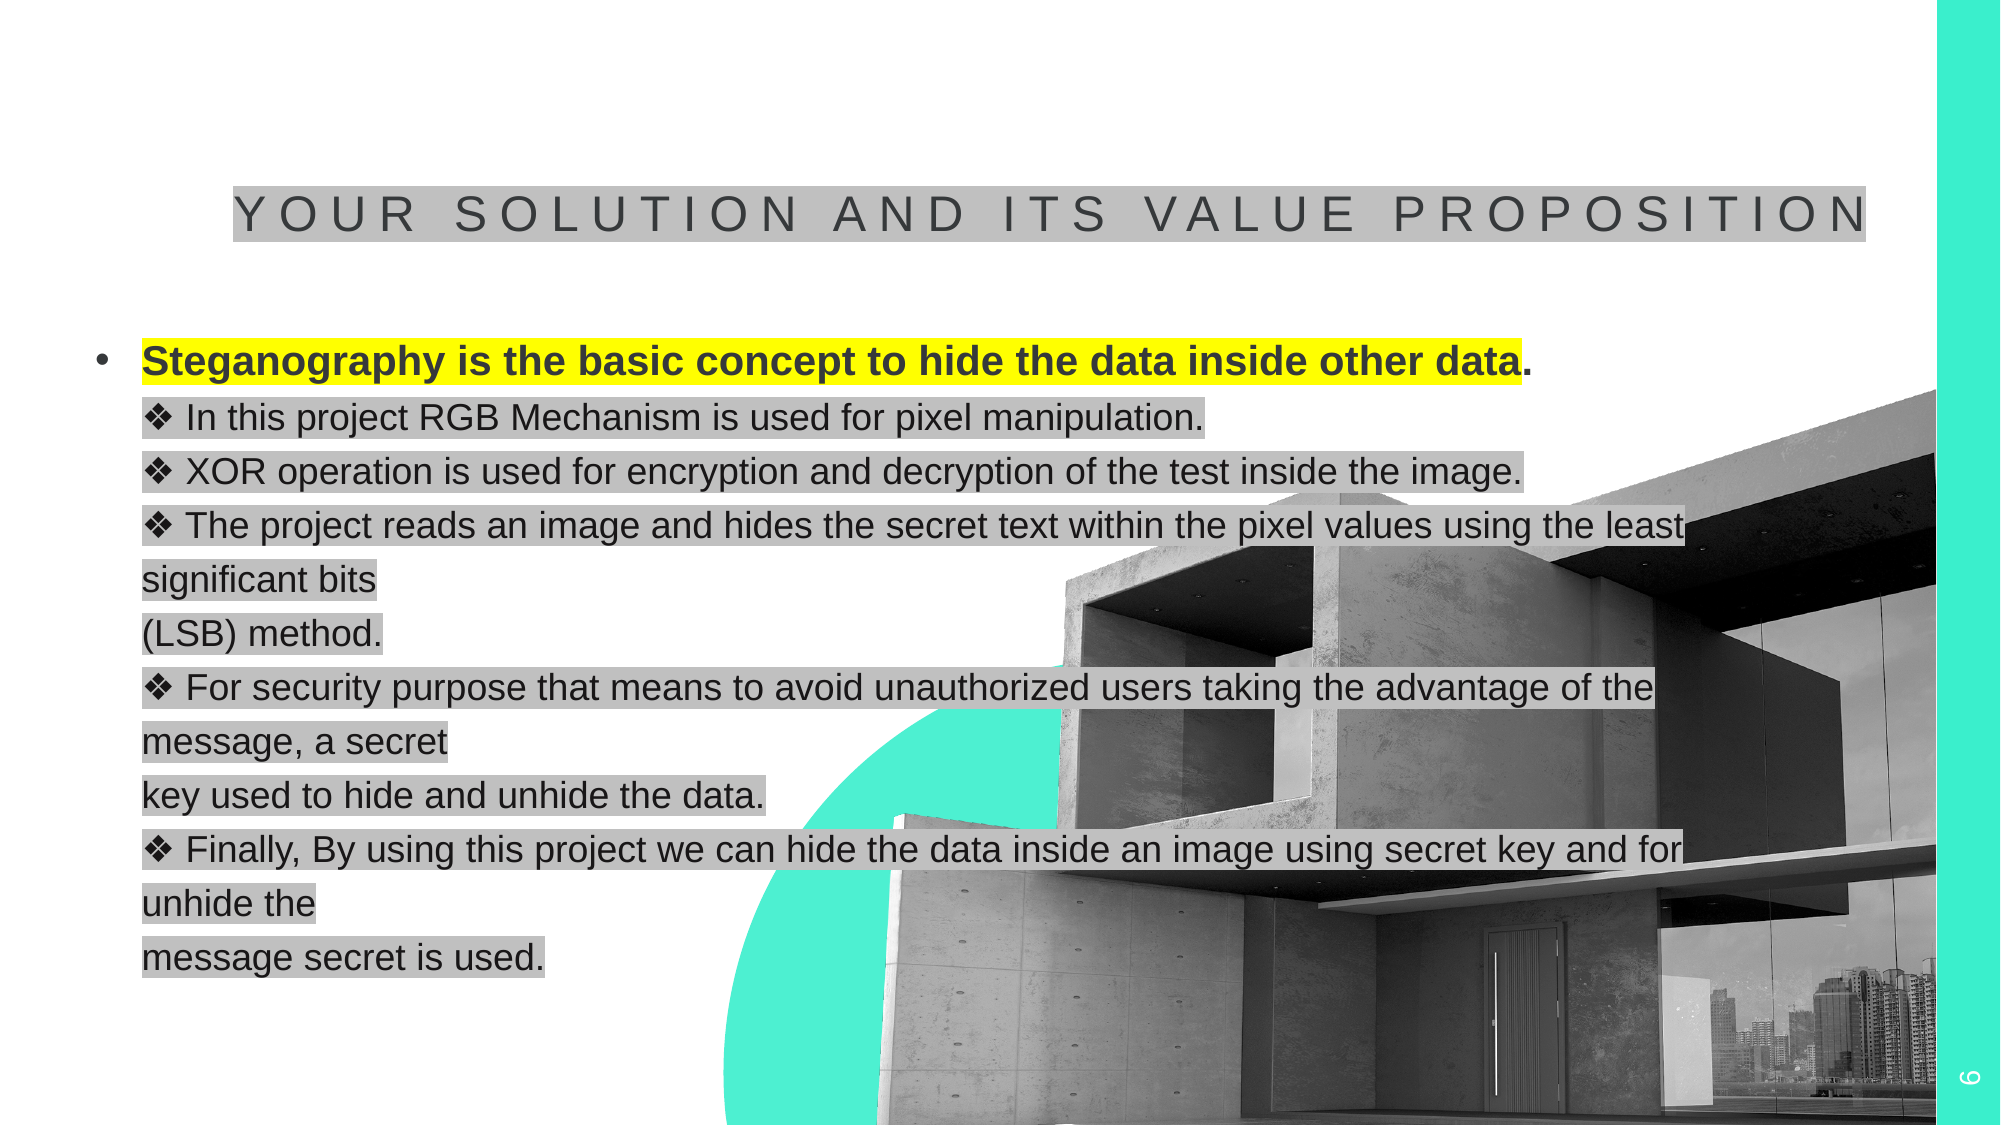

# YOUR SOLUTION AND ITS VALUE PROPOSITION
Steganography is the basic concept to hide the data inside other data.
❖ In this project RGB Mechanism is used for pixel manipulation.
❖ XOR operation is used for encryption and decryption of the test inside the image.
❖ The project reads an image and hides the secret text within the pixel values using the least significant bits
(LSB) method.
❖ For security purpose that means to avoid unauthorized users taking the advantage of the message, a secret
key used to hide and unhide the data.
❖ Finally, By using this project we can hide the data inside an image using secret key and for unhide the
message secret is used.
6